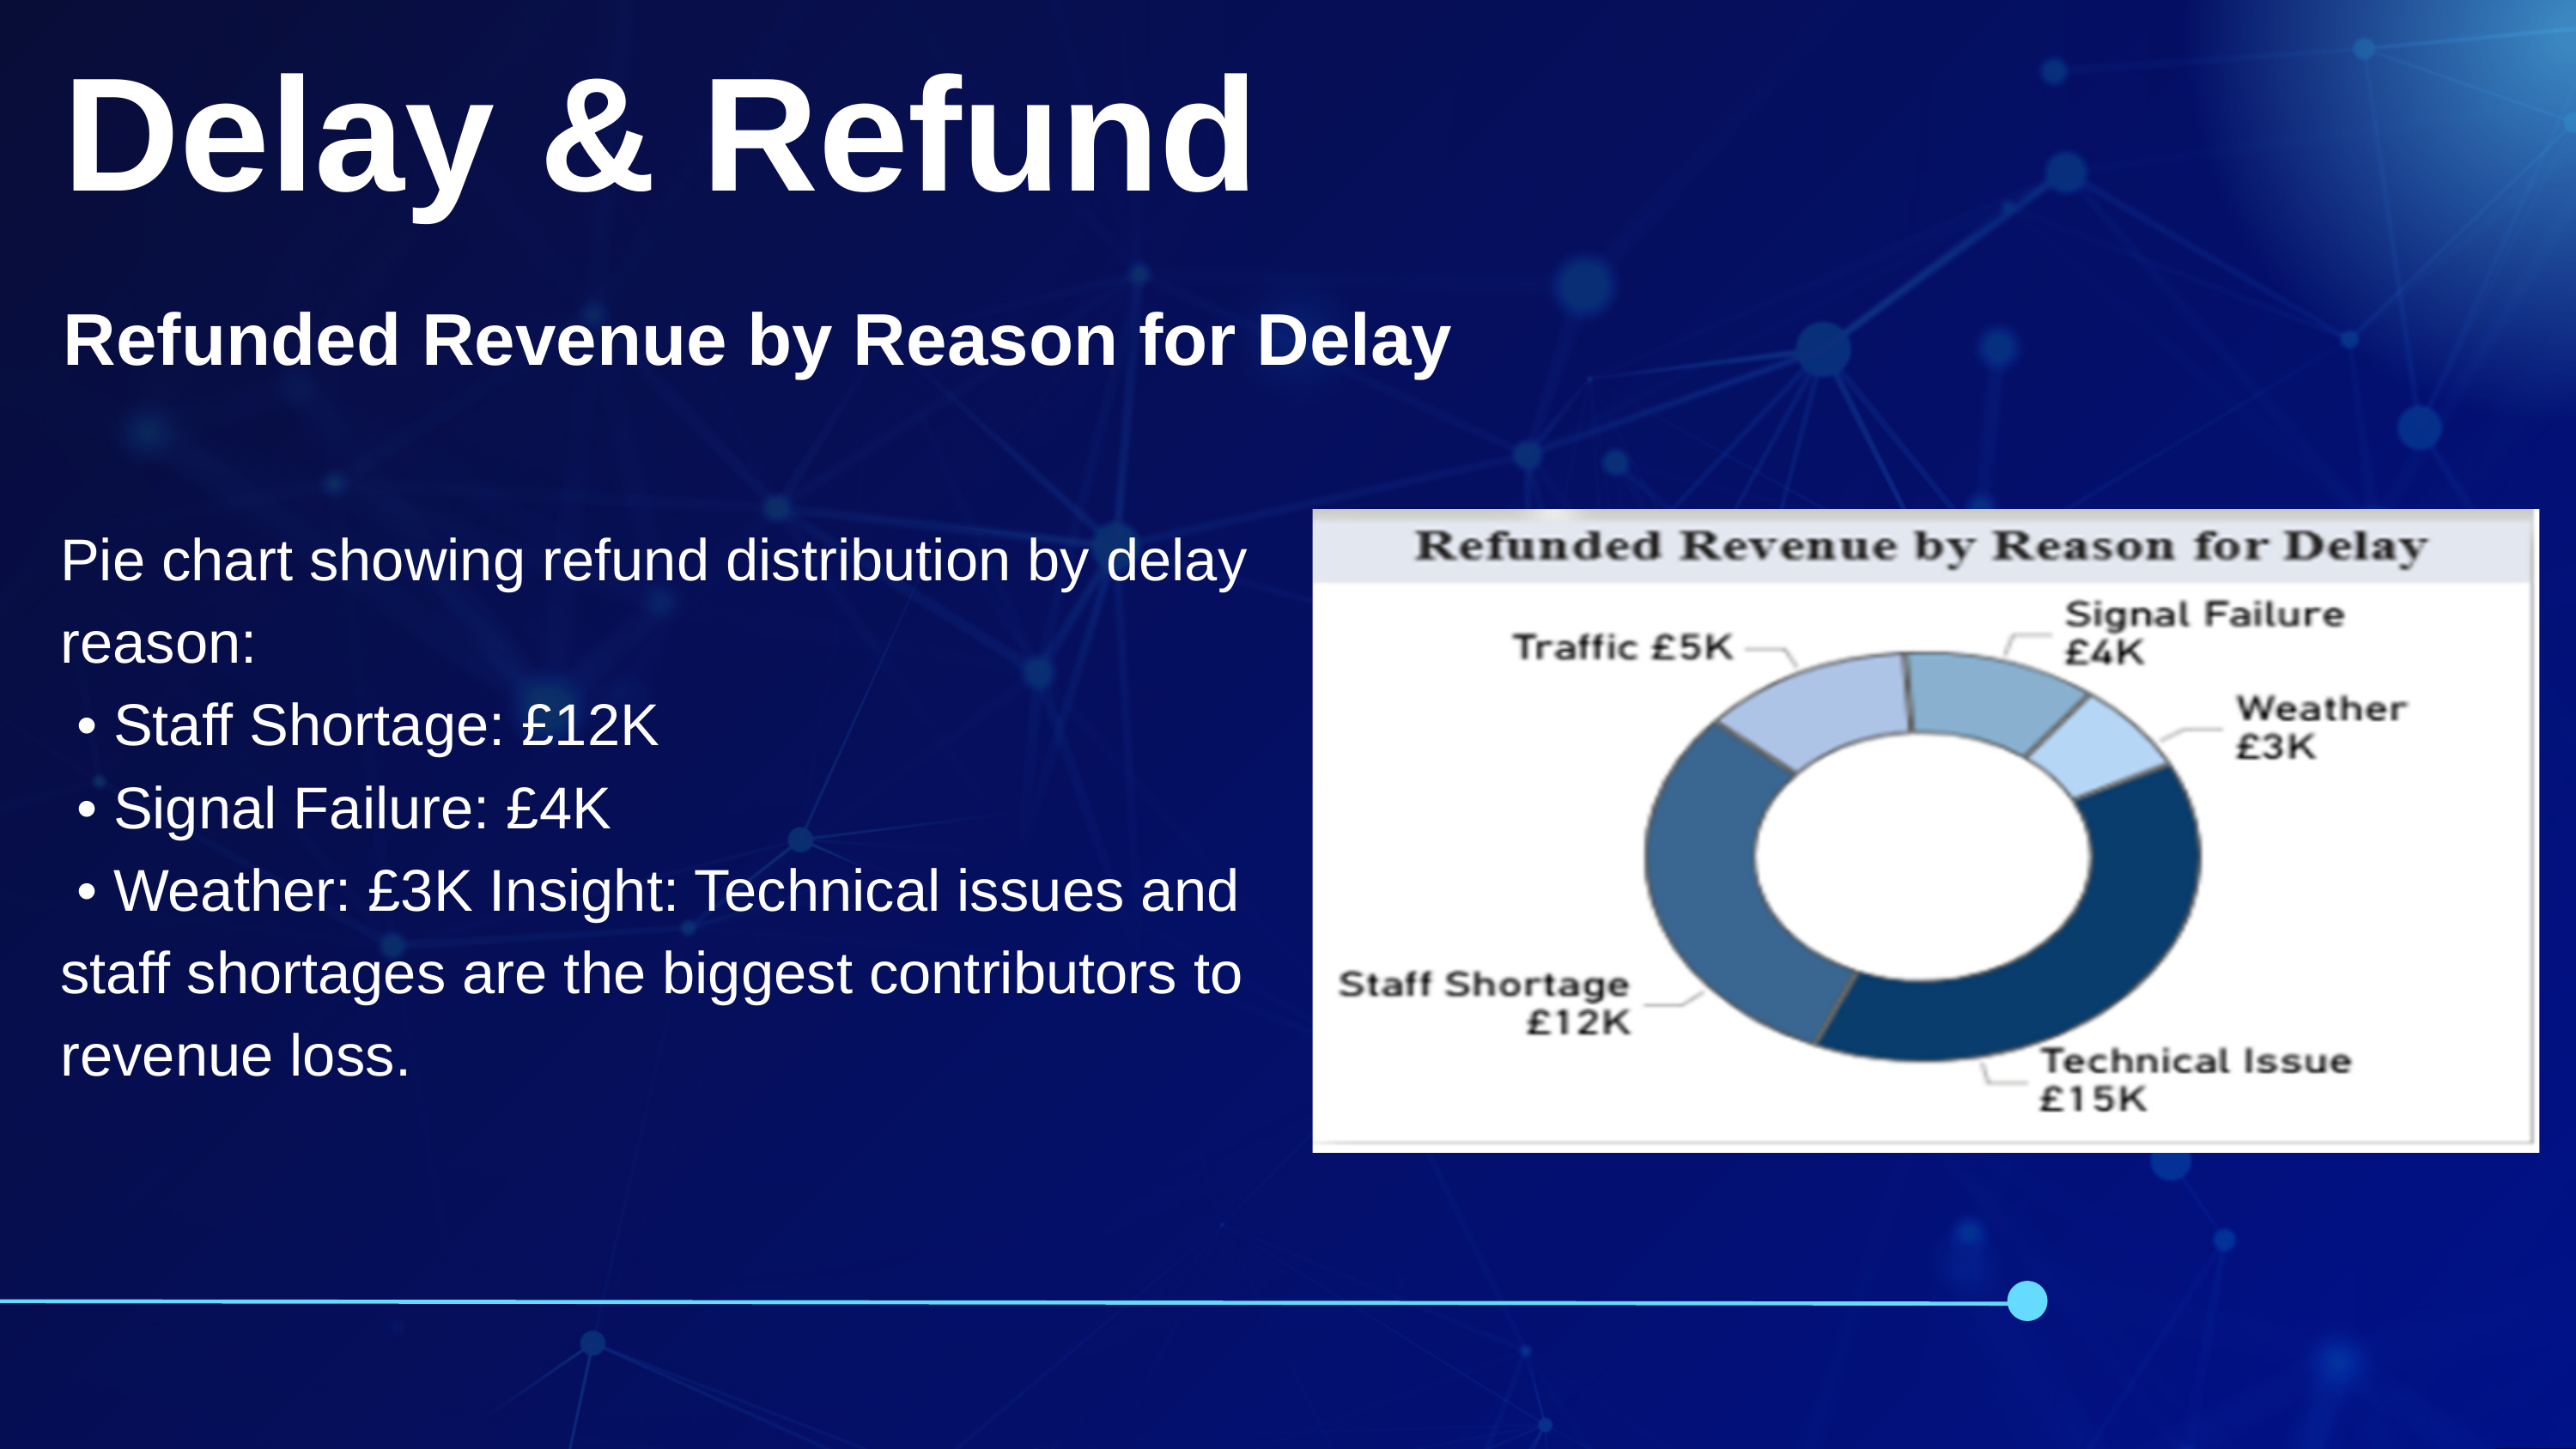

Delay & Refund
Refunded Revenue by Reason for Delay

Pie chart showing refund distribution by delay reason:
 • Staff Shortage: £12K
 • Signal Failure: £4K
 • Weather: £3K Insight: Technical issues and staff shortages are the biggest contributors to revenue loss.